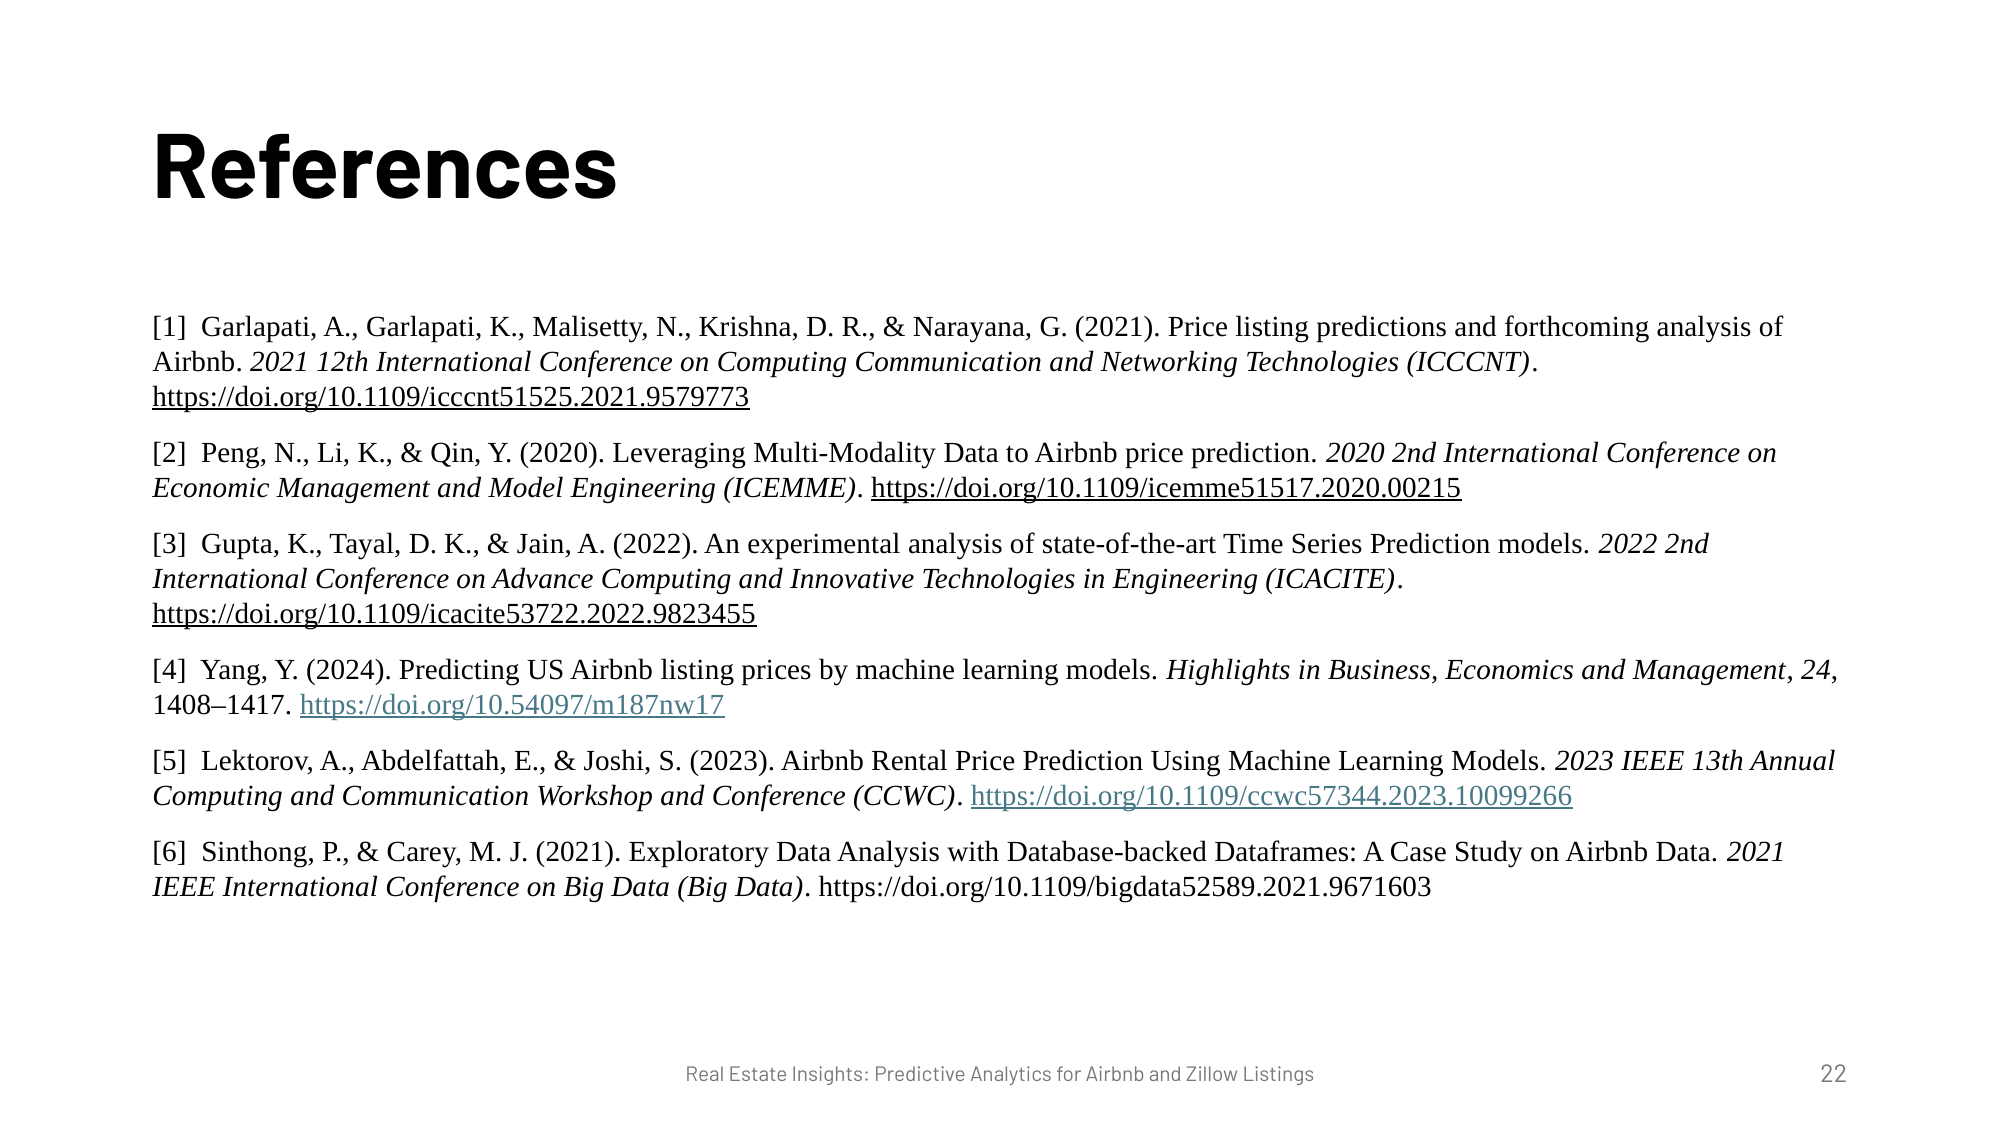

# References
[1]  Garlapati, A., Garlapati, K., Malisetty, N., Krishna, D. R., & Narayana, G. (2021). Price listing predictions and forthcoming analysis of Airbnb. 2021 12th International Conference on Computing Communication and Networking Technologies (ICCCNT). https://doi.org/10.1109/icccnt51525.2021.9579773
[2]  Peng, N., Li, K., & Qin, Y. (2020). Leveraging Multi-Modality Data to Airbnb price prediction. 2020 2nd International Conference on Economic Management and Model Engineering (ICEMME). https://doi.org/10.1109/icemme51517.2020.00215
[3]  Gupta, K., Tayal, D. K., & Jain, A. (2022). An experimental analysis of state-of-the-art Time Series Prediction models. 2022 2nd International Conference on Advance Computing and Innovative Technologies in Engineering (ICACITE). https://doi.org/10.1109/icacite53722.2022.9823455
[4]  Yang, Y. (2024). Predicting US Airbnb listing prices by machine learning models. Highlights in Business, Economics and Management, 24, 1408–1417. https://doi.org/10.54097/m187nw17
[5]  Lektorov, A., Abdelfattah, E., & Joshi, S. (2023). Airbnb Rental Price Prediction Using Machine Learning Models. 2023 IEEE 13th Annual Computing and Communication Workshop and Conference (CCWC). https://doi.org/10.1109/ccwc57344.2023.10099266
[6]  Sinthong, P., & Carey, M. J. (2021). Exploratory Data Analysis with Database-backed Dataframes: A Case Study on Airbnb Data. 2021 IEEE International Conference on Big Data (Big Data). https://doi.org/10.1109/bigdata52589.2021.9671603

Real Estate Insights: Predictive Analytics for Airbnb and Zillow Listings​
22